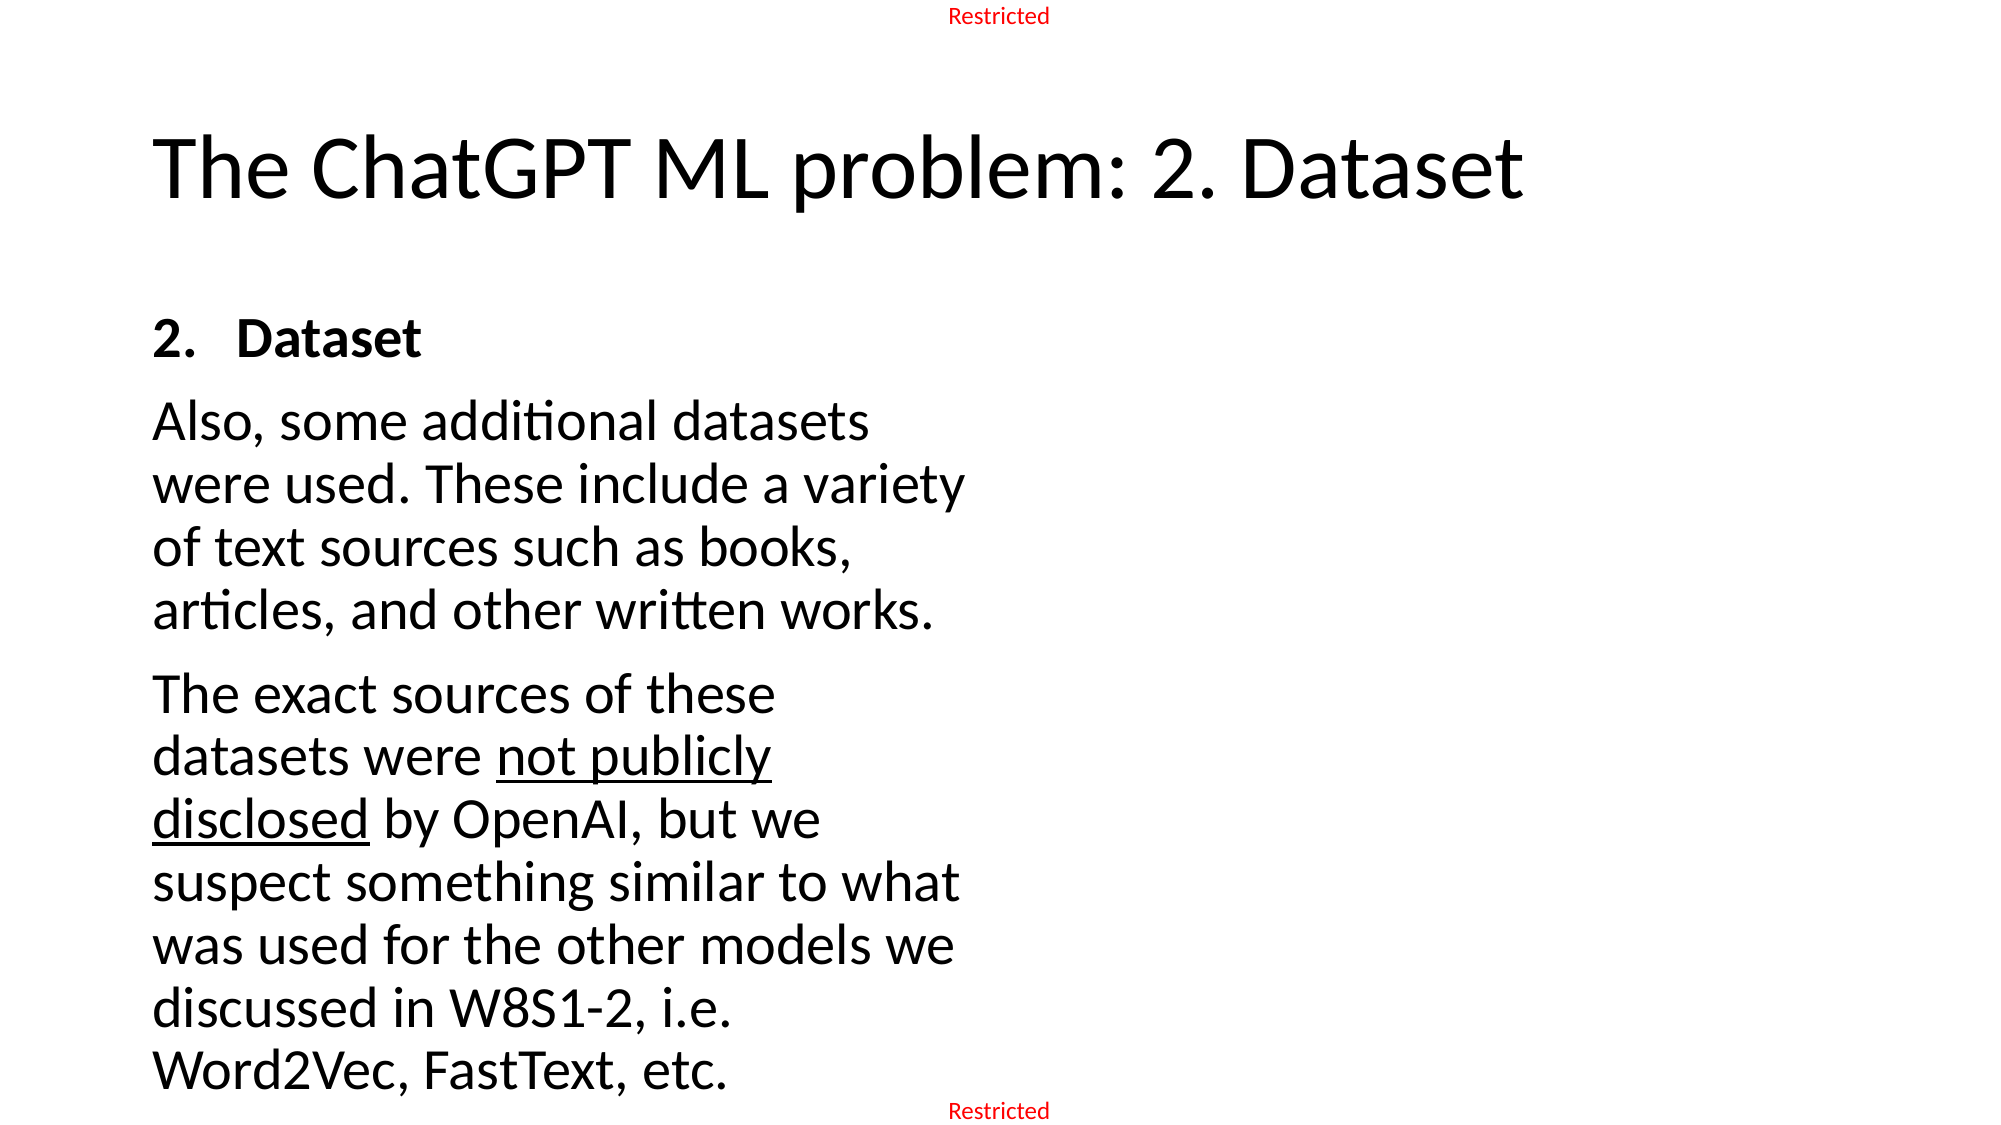

# The ChatGPT ML problem: 2. Dataset
Dataset
Also, some additional datasets were used. These include a variety of text sources such as books, articles, and other written works.
The exact sources of these datasets were not publicly disclosed by OpenAI, but we suspect something similar to what was used for the other models we discussed in W8S1-2, i.e. Word2Vec, FastText, etc.